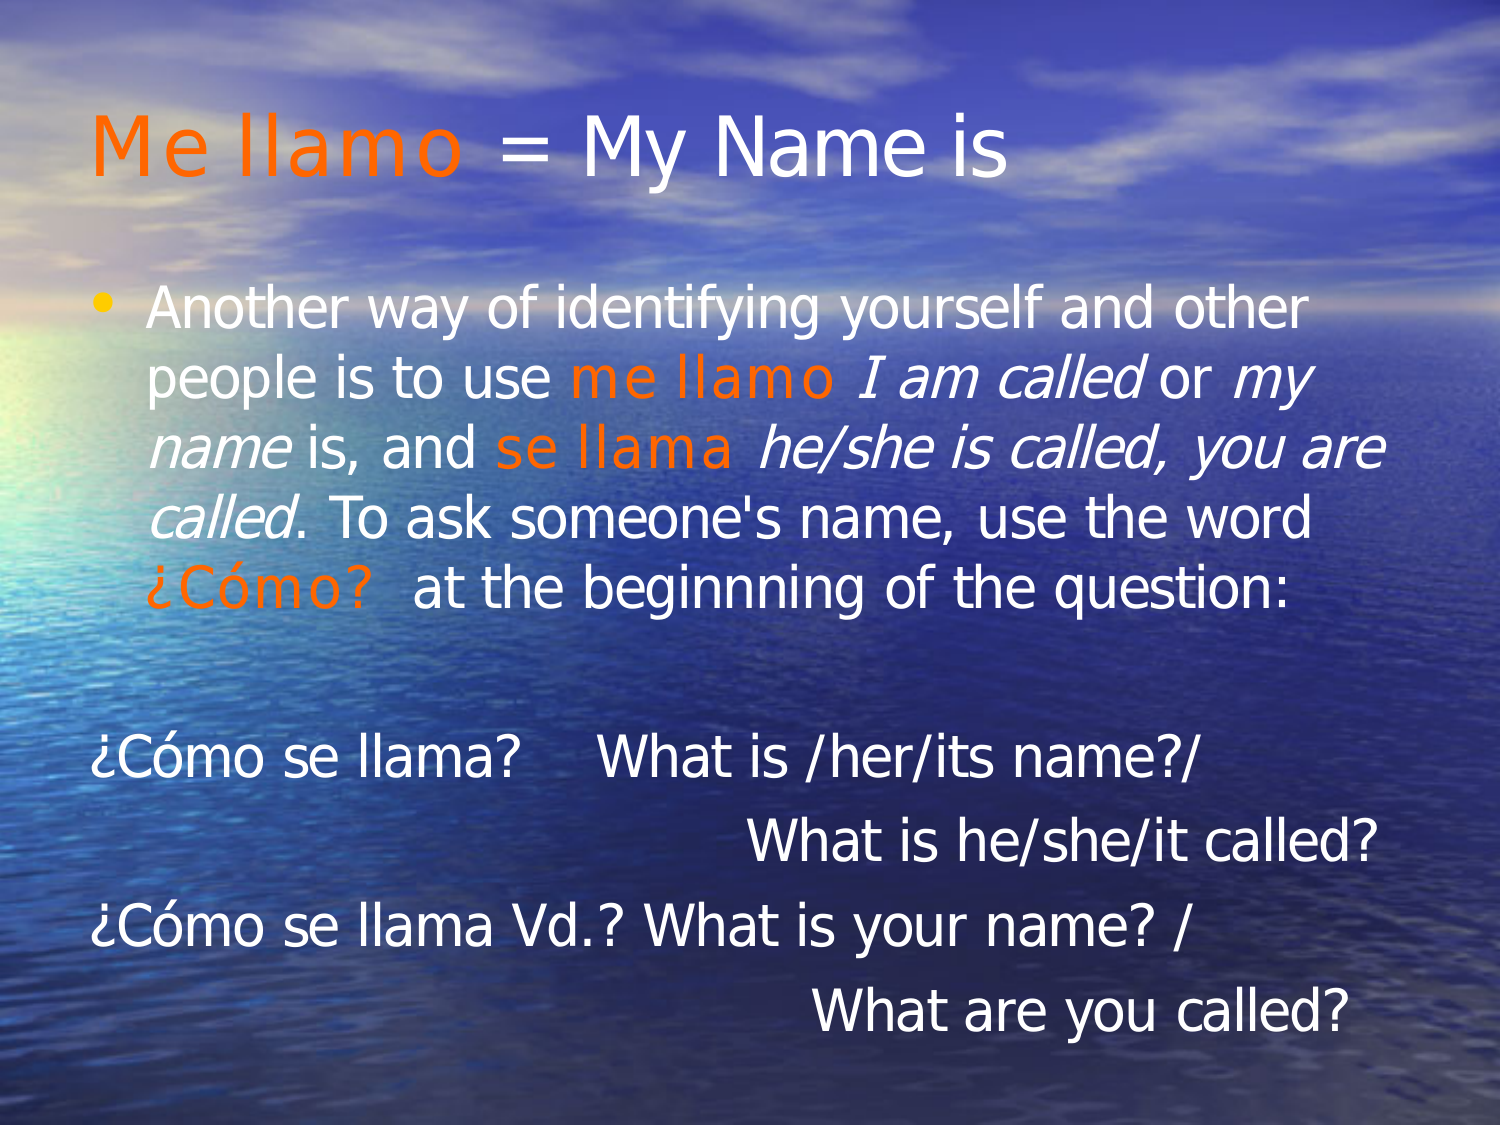

Me llamo = My Name is
Another way of identifying yourself and other people is to use me llamo I am called or my name is, and se llama he/she is called, you are called. To ask someone's name, use the word ¿Cómo?  at the beginnning of the question:

¿Cómo se llama? 	What is /her/its name?/
					What is he/she/it called?
¿Cómo se llama Vd.? What is your name? /
					What are you called?